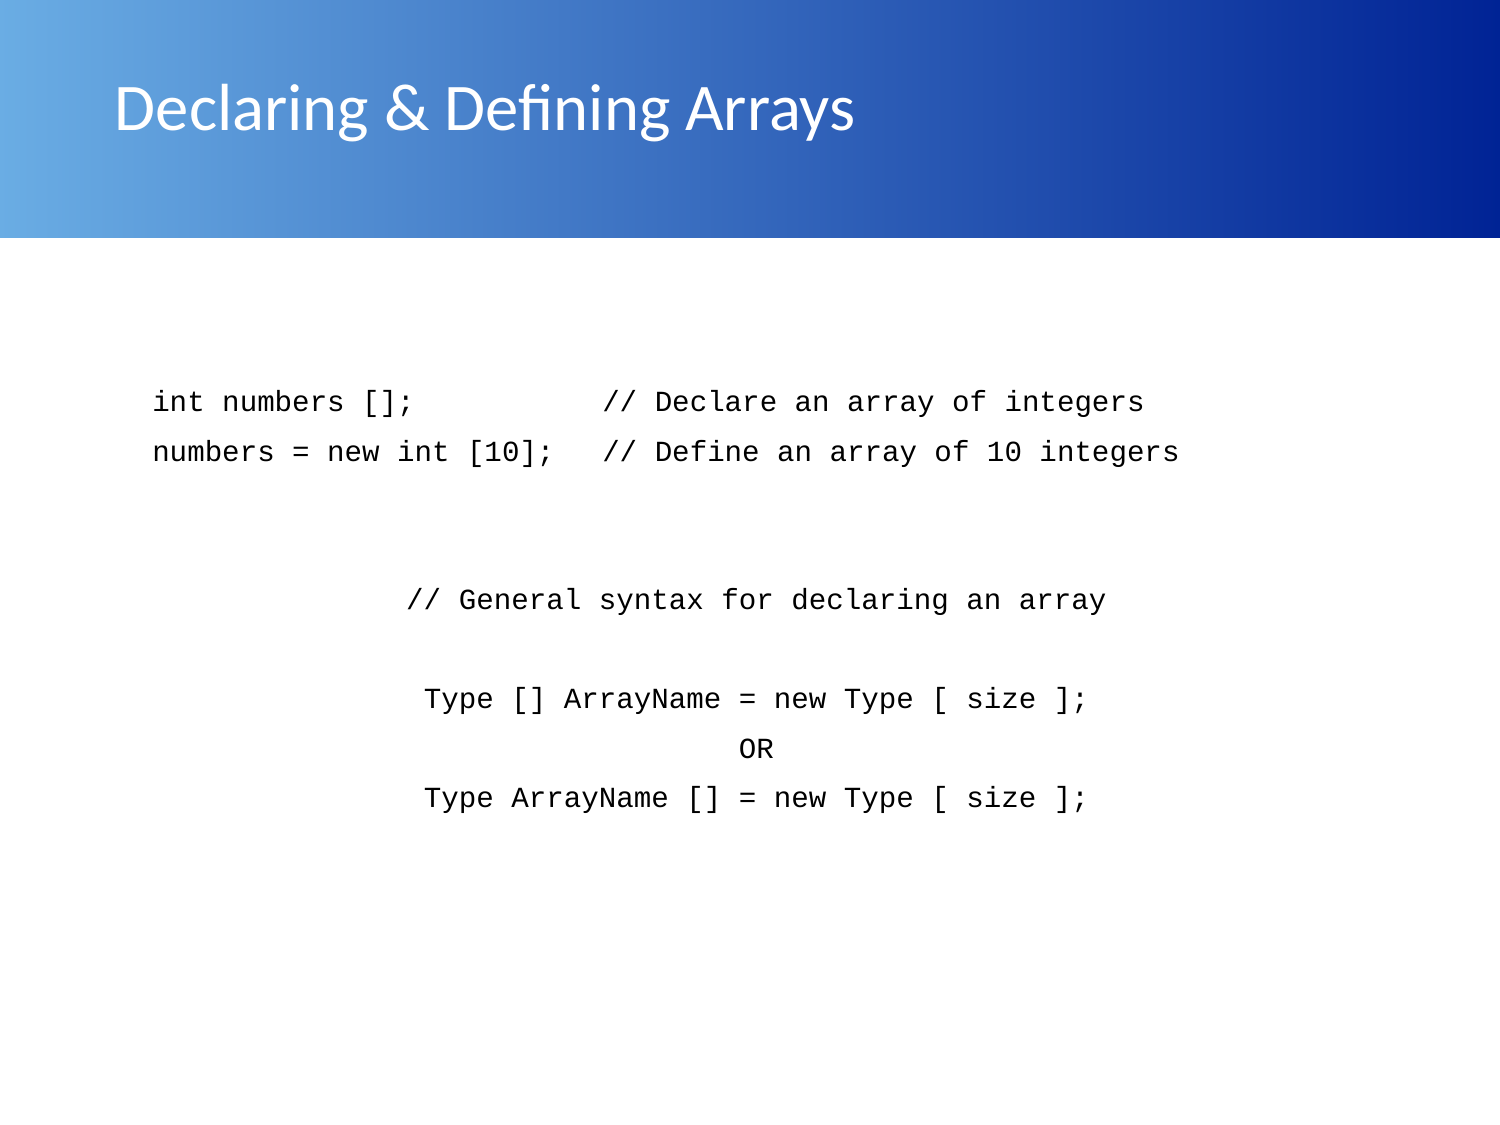

# Declaring & Defining Arrays

int numbers [];		// Declare an array of integers
numbers = new int [10];	// Define an array of 10 integers

// General syntax for declaring an array

Type [] ArrayName = new Type [ size ];
OR
Type ArrayName [] = new Type [ size ];